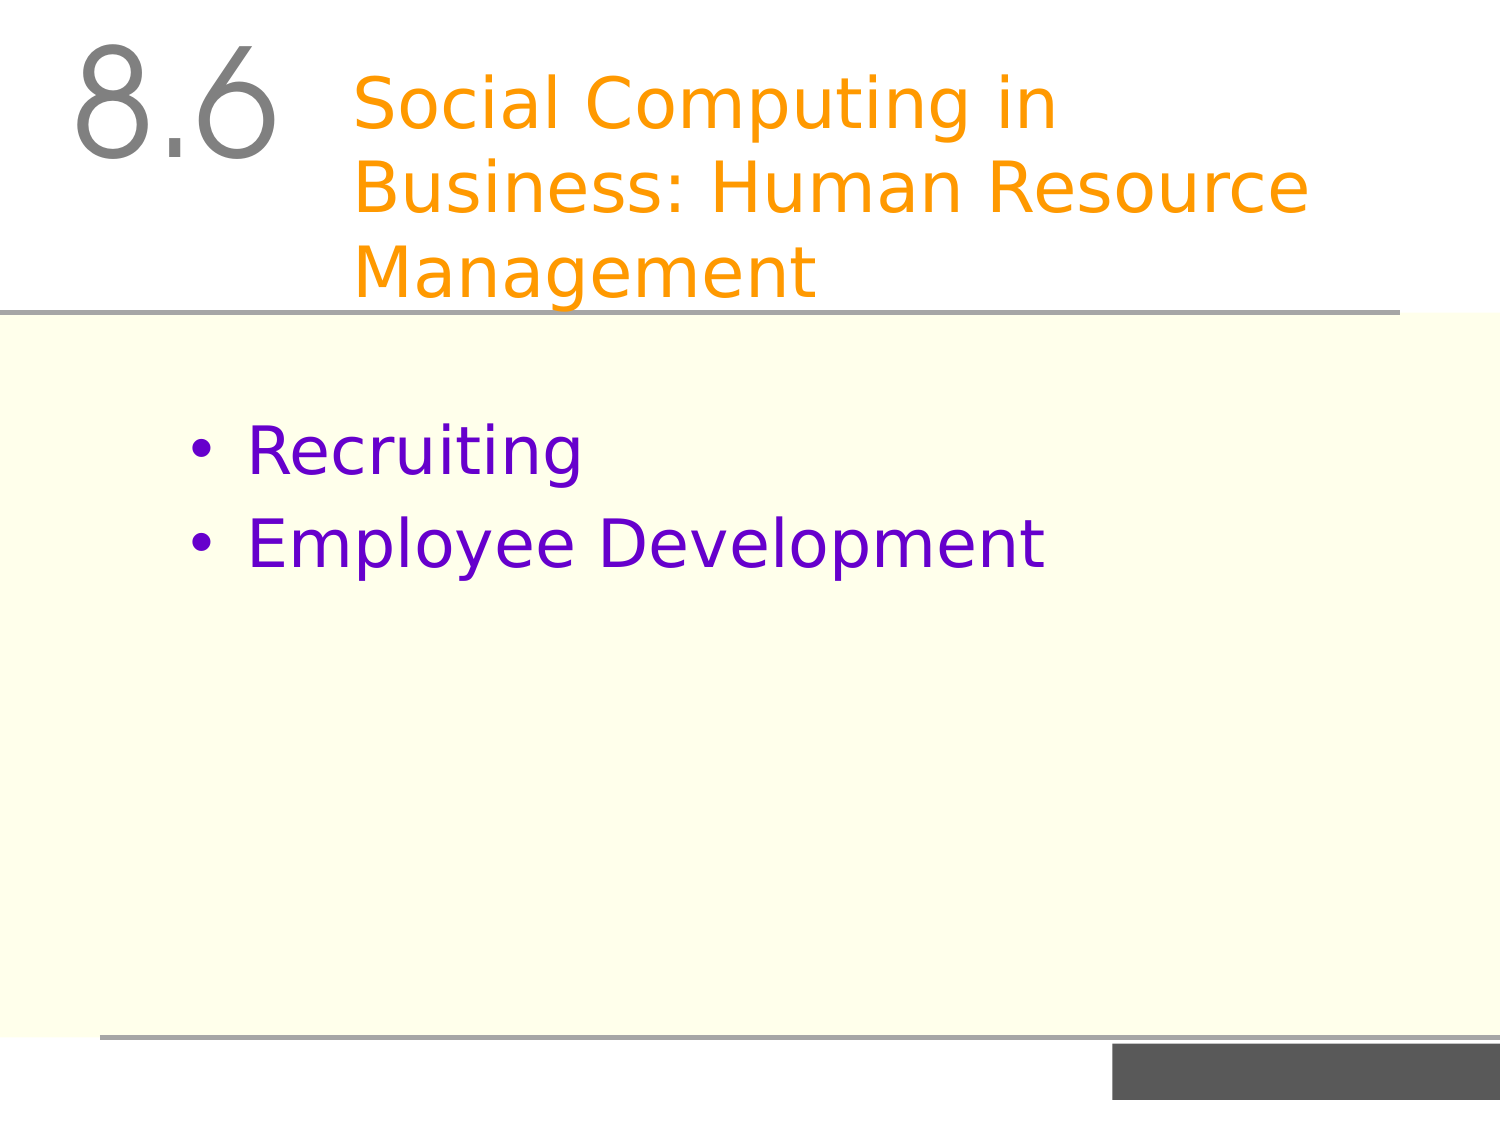

8.6
Social Computing in Business: Human Resource Management
Recruiting
Employee Development